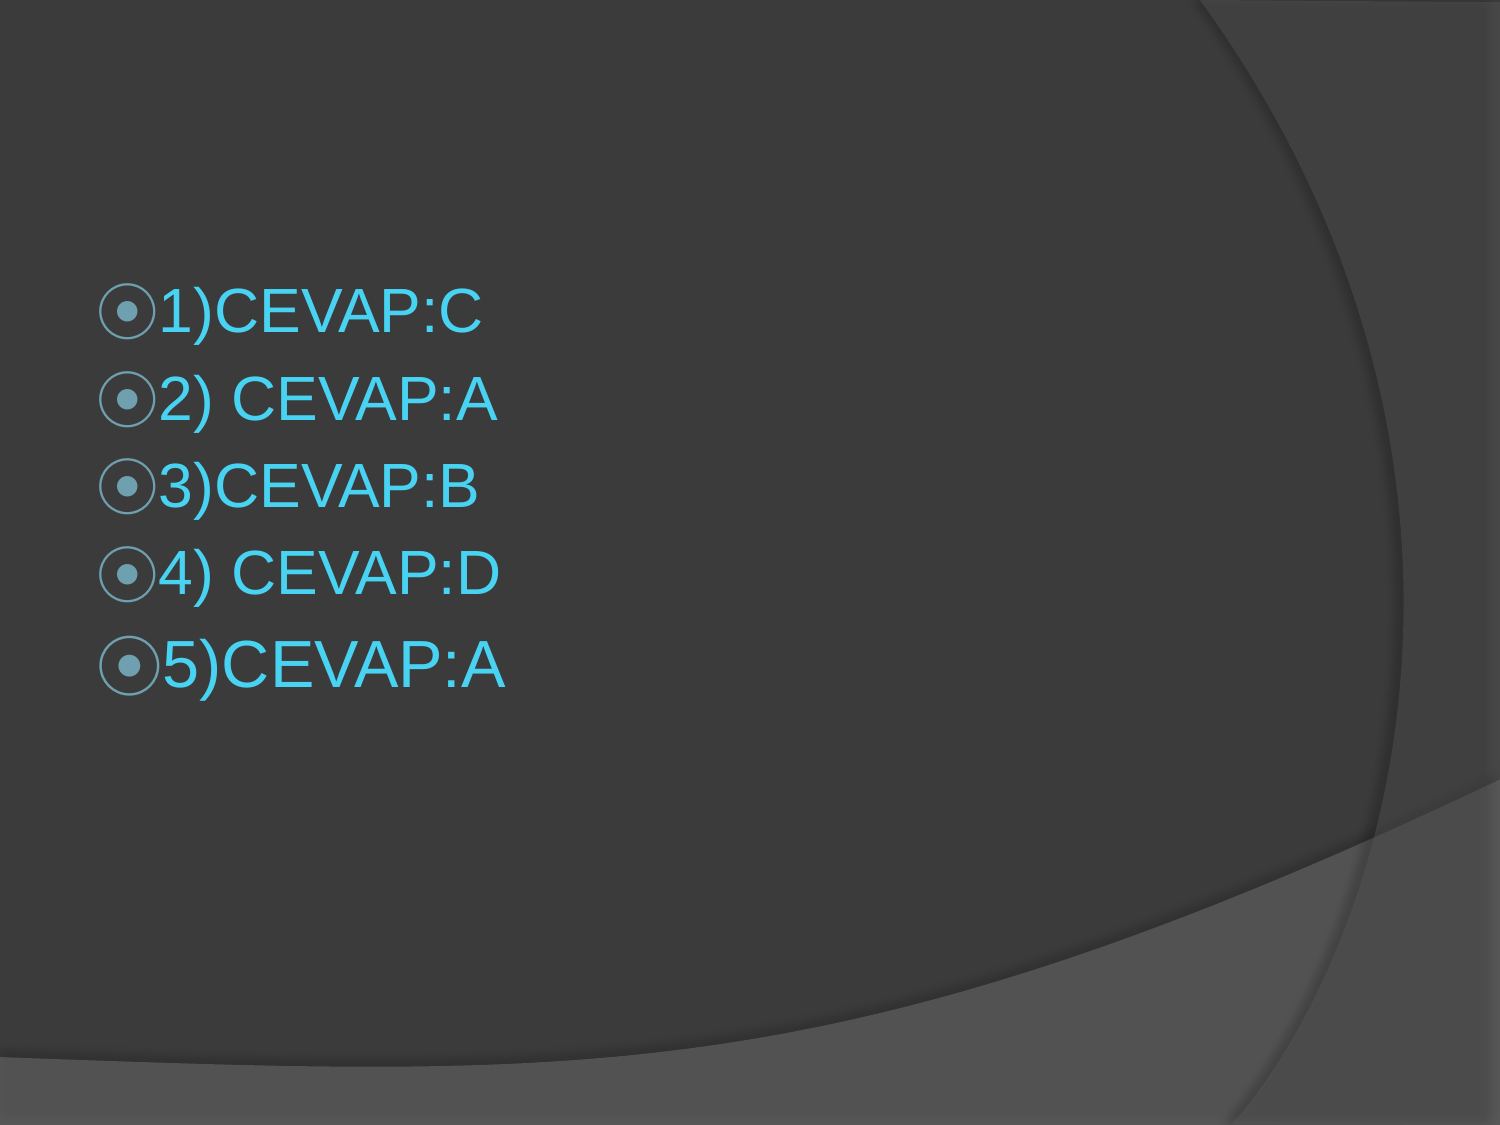

#
1)CEVAP:C
2) CEVAP:A
3)CEVAP:B
4) CEVAP:D
5)CEVAP:A